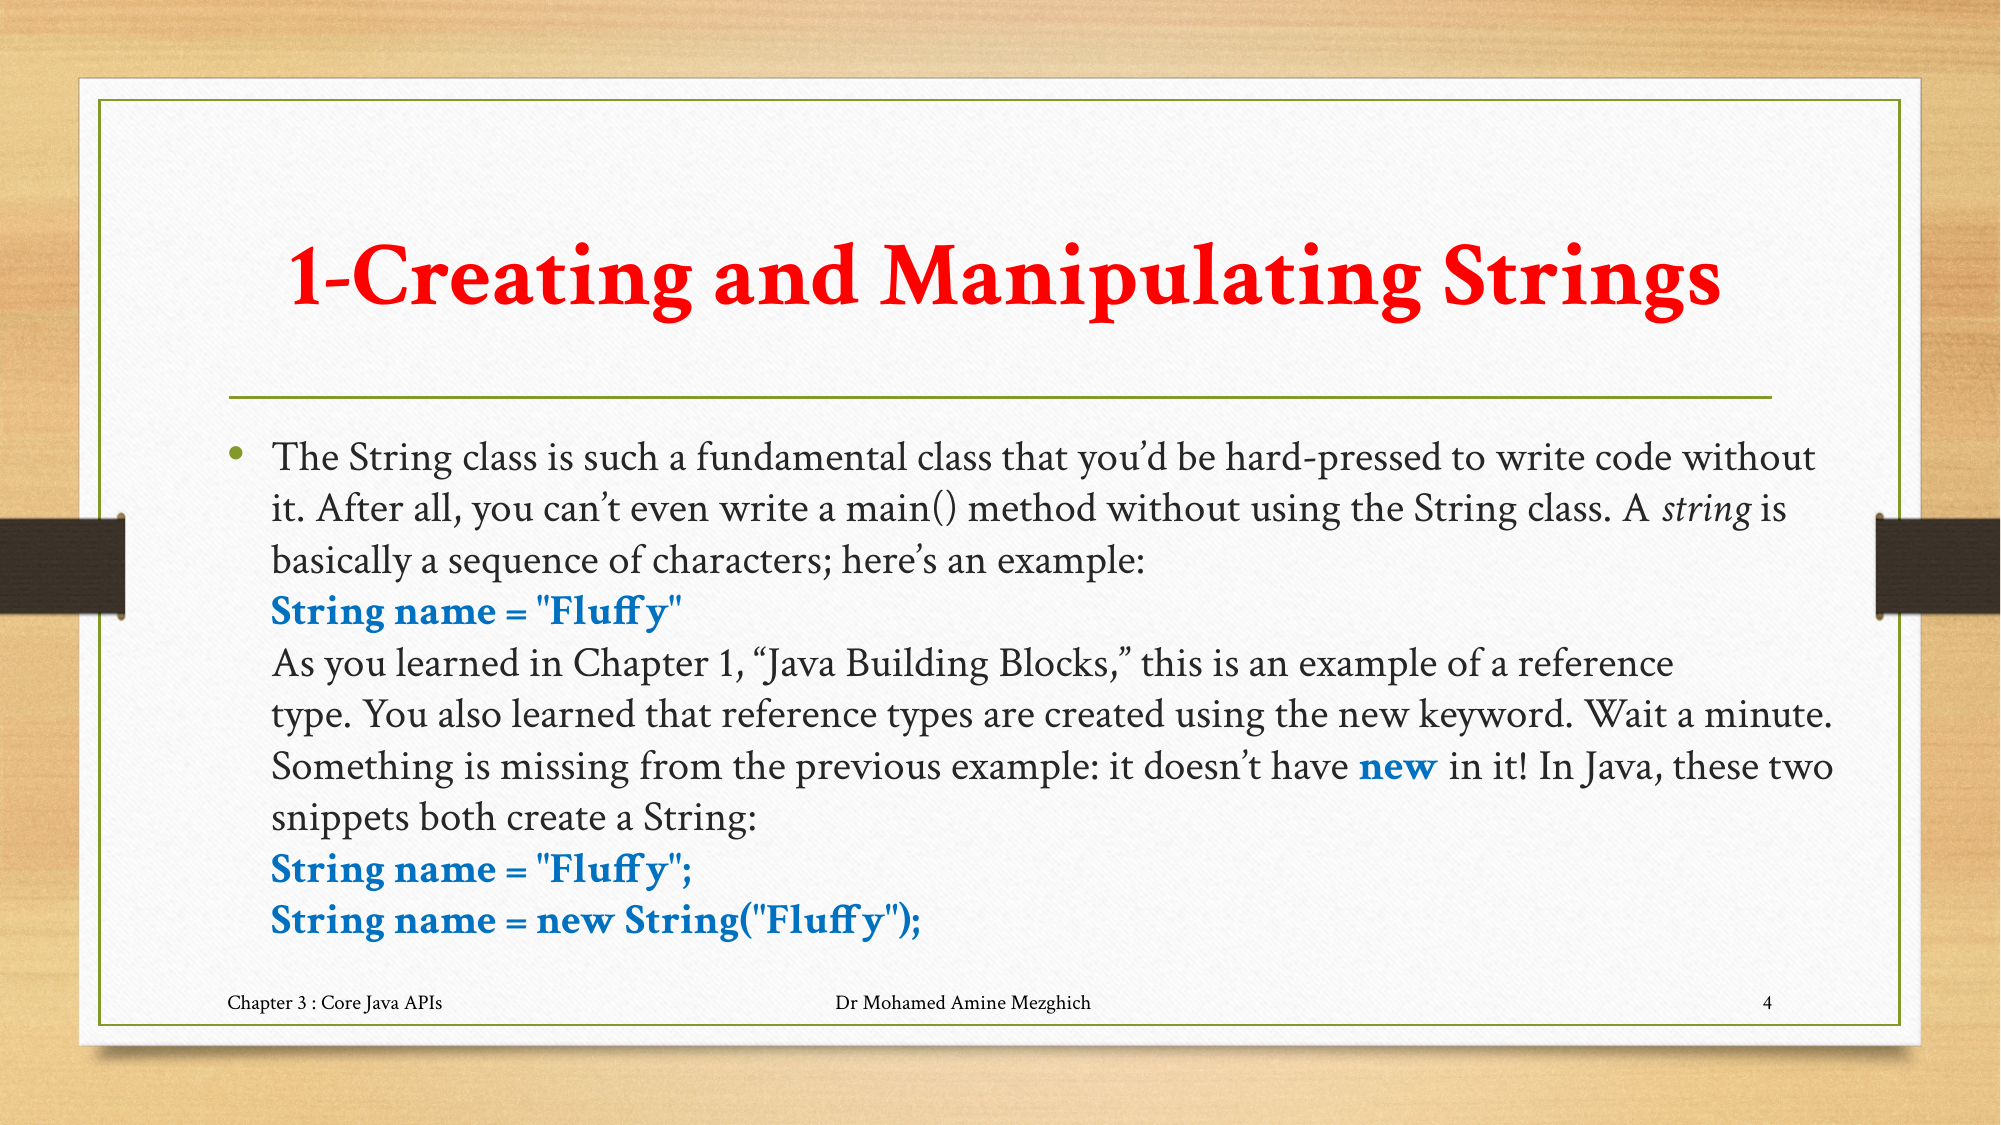

# 1-Creating and Manipulating Strings
The String class is such a fundamental class that you’d be hard-pressed to write code without it. After all, you can’t even write a main() method without using the String class. A string is basically a sequence of characters; here’s an example:
String name = "Fluffy"
As you learned in Chapter 1, “Java Building Blocks,” this is an example of a reference
type. You also learned that reference types are created using the new keyword. Wait a minute.
Something is missing from the previous example: it doesn’t have new in it! In Java, these two snippets both create a String:
String name = "Fluffy";
String name = new String("Fluffy");
Chapter 3 : Core Java APIs                                                                                   Dr Mohamed Amine Mezghich
4